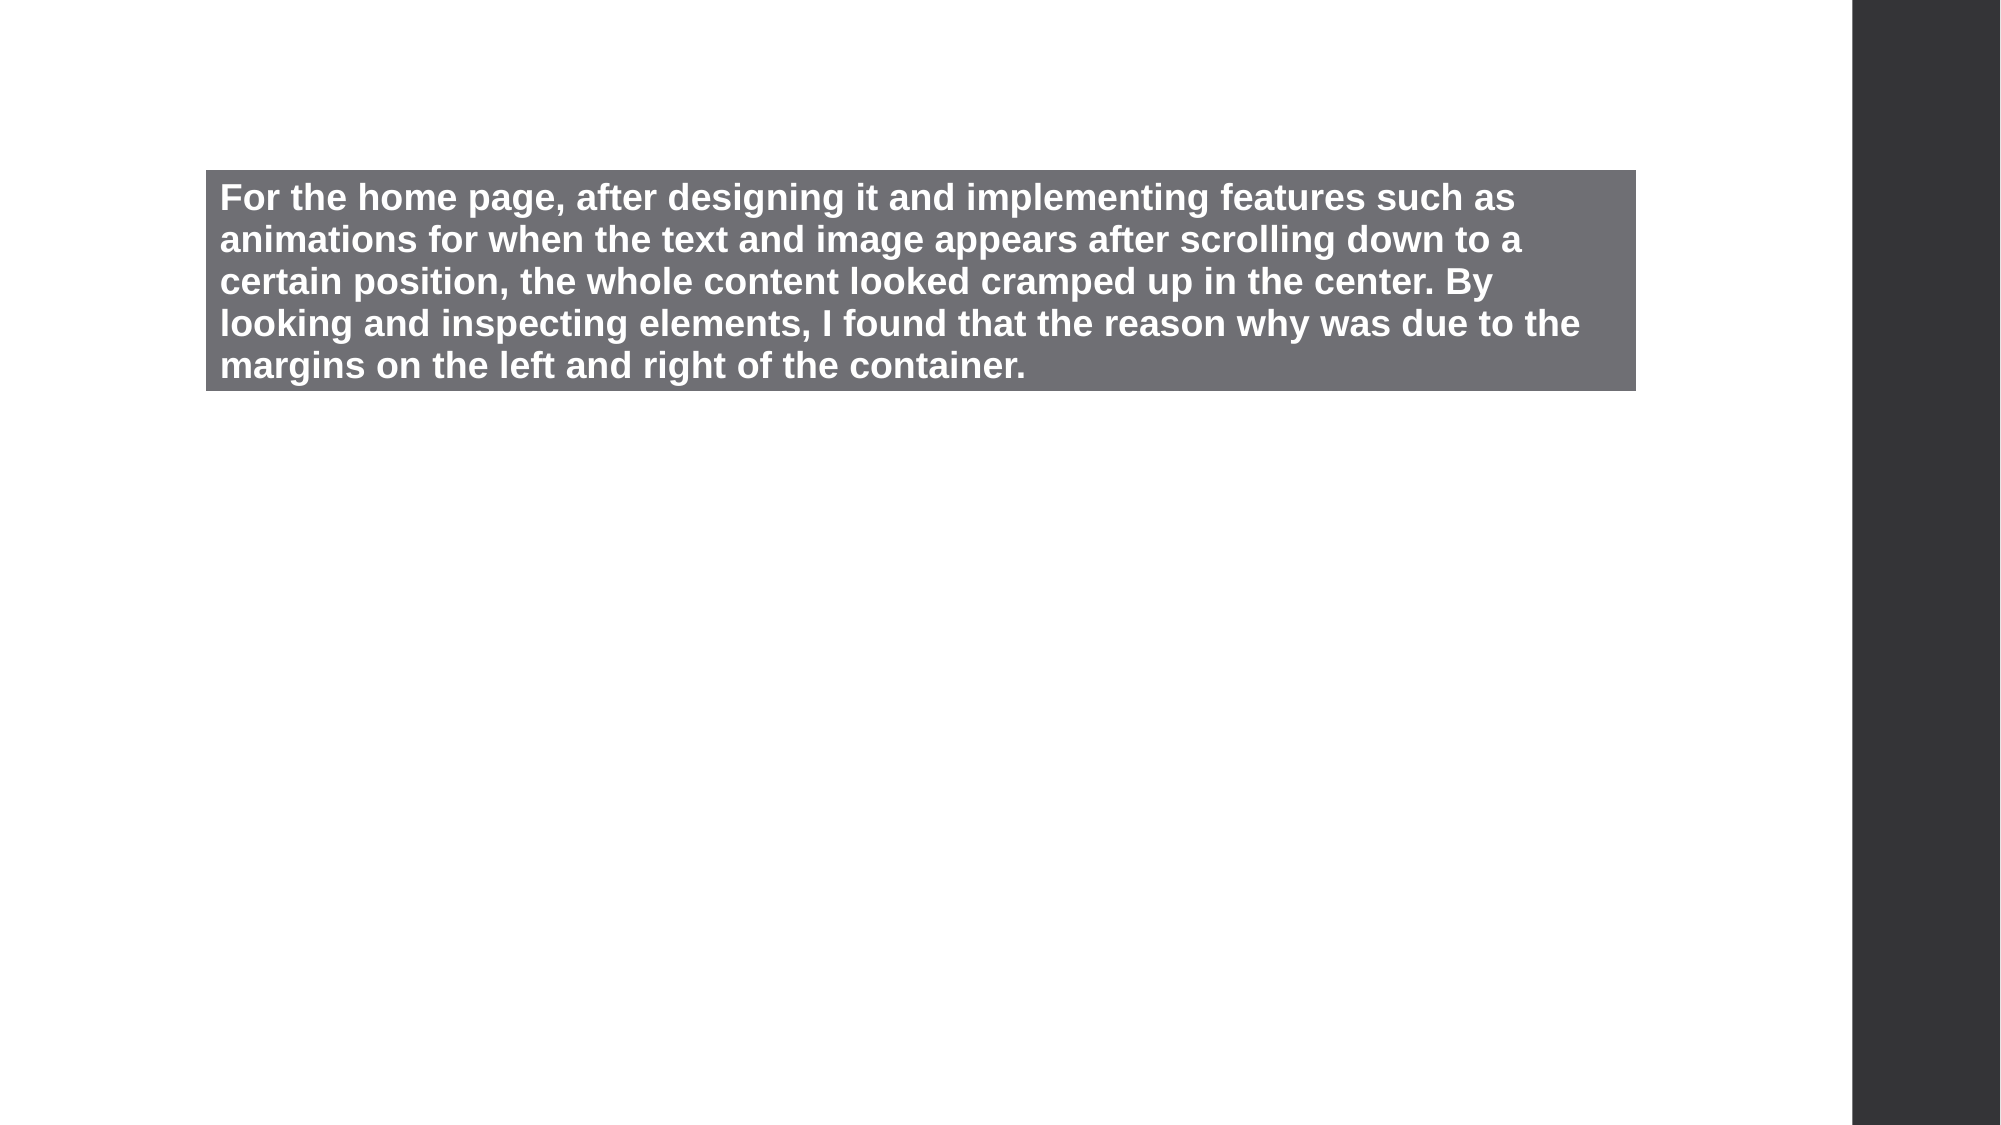

# Iterative Improvement (Home Page V2)
| For the home page, after designing it and implementing features such as animations for when the text and image appears after scrolling down to a certain position, the whole content looked cramped up in the center. By looking and inspecting elements, I found that the reason why was due to the margins on the left and right of the container. |
| --- |